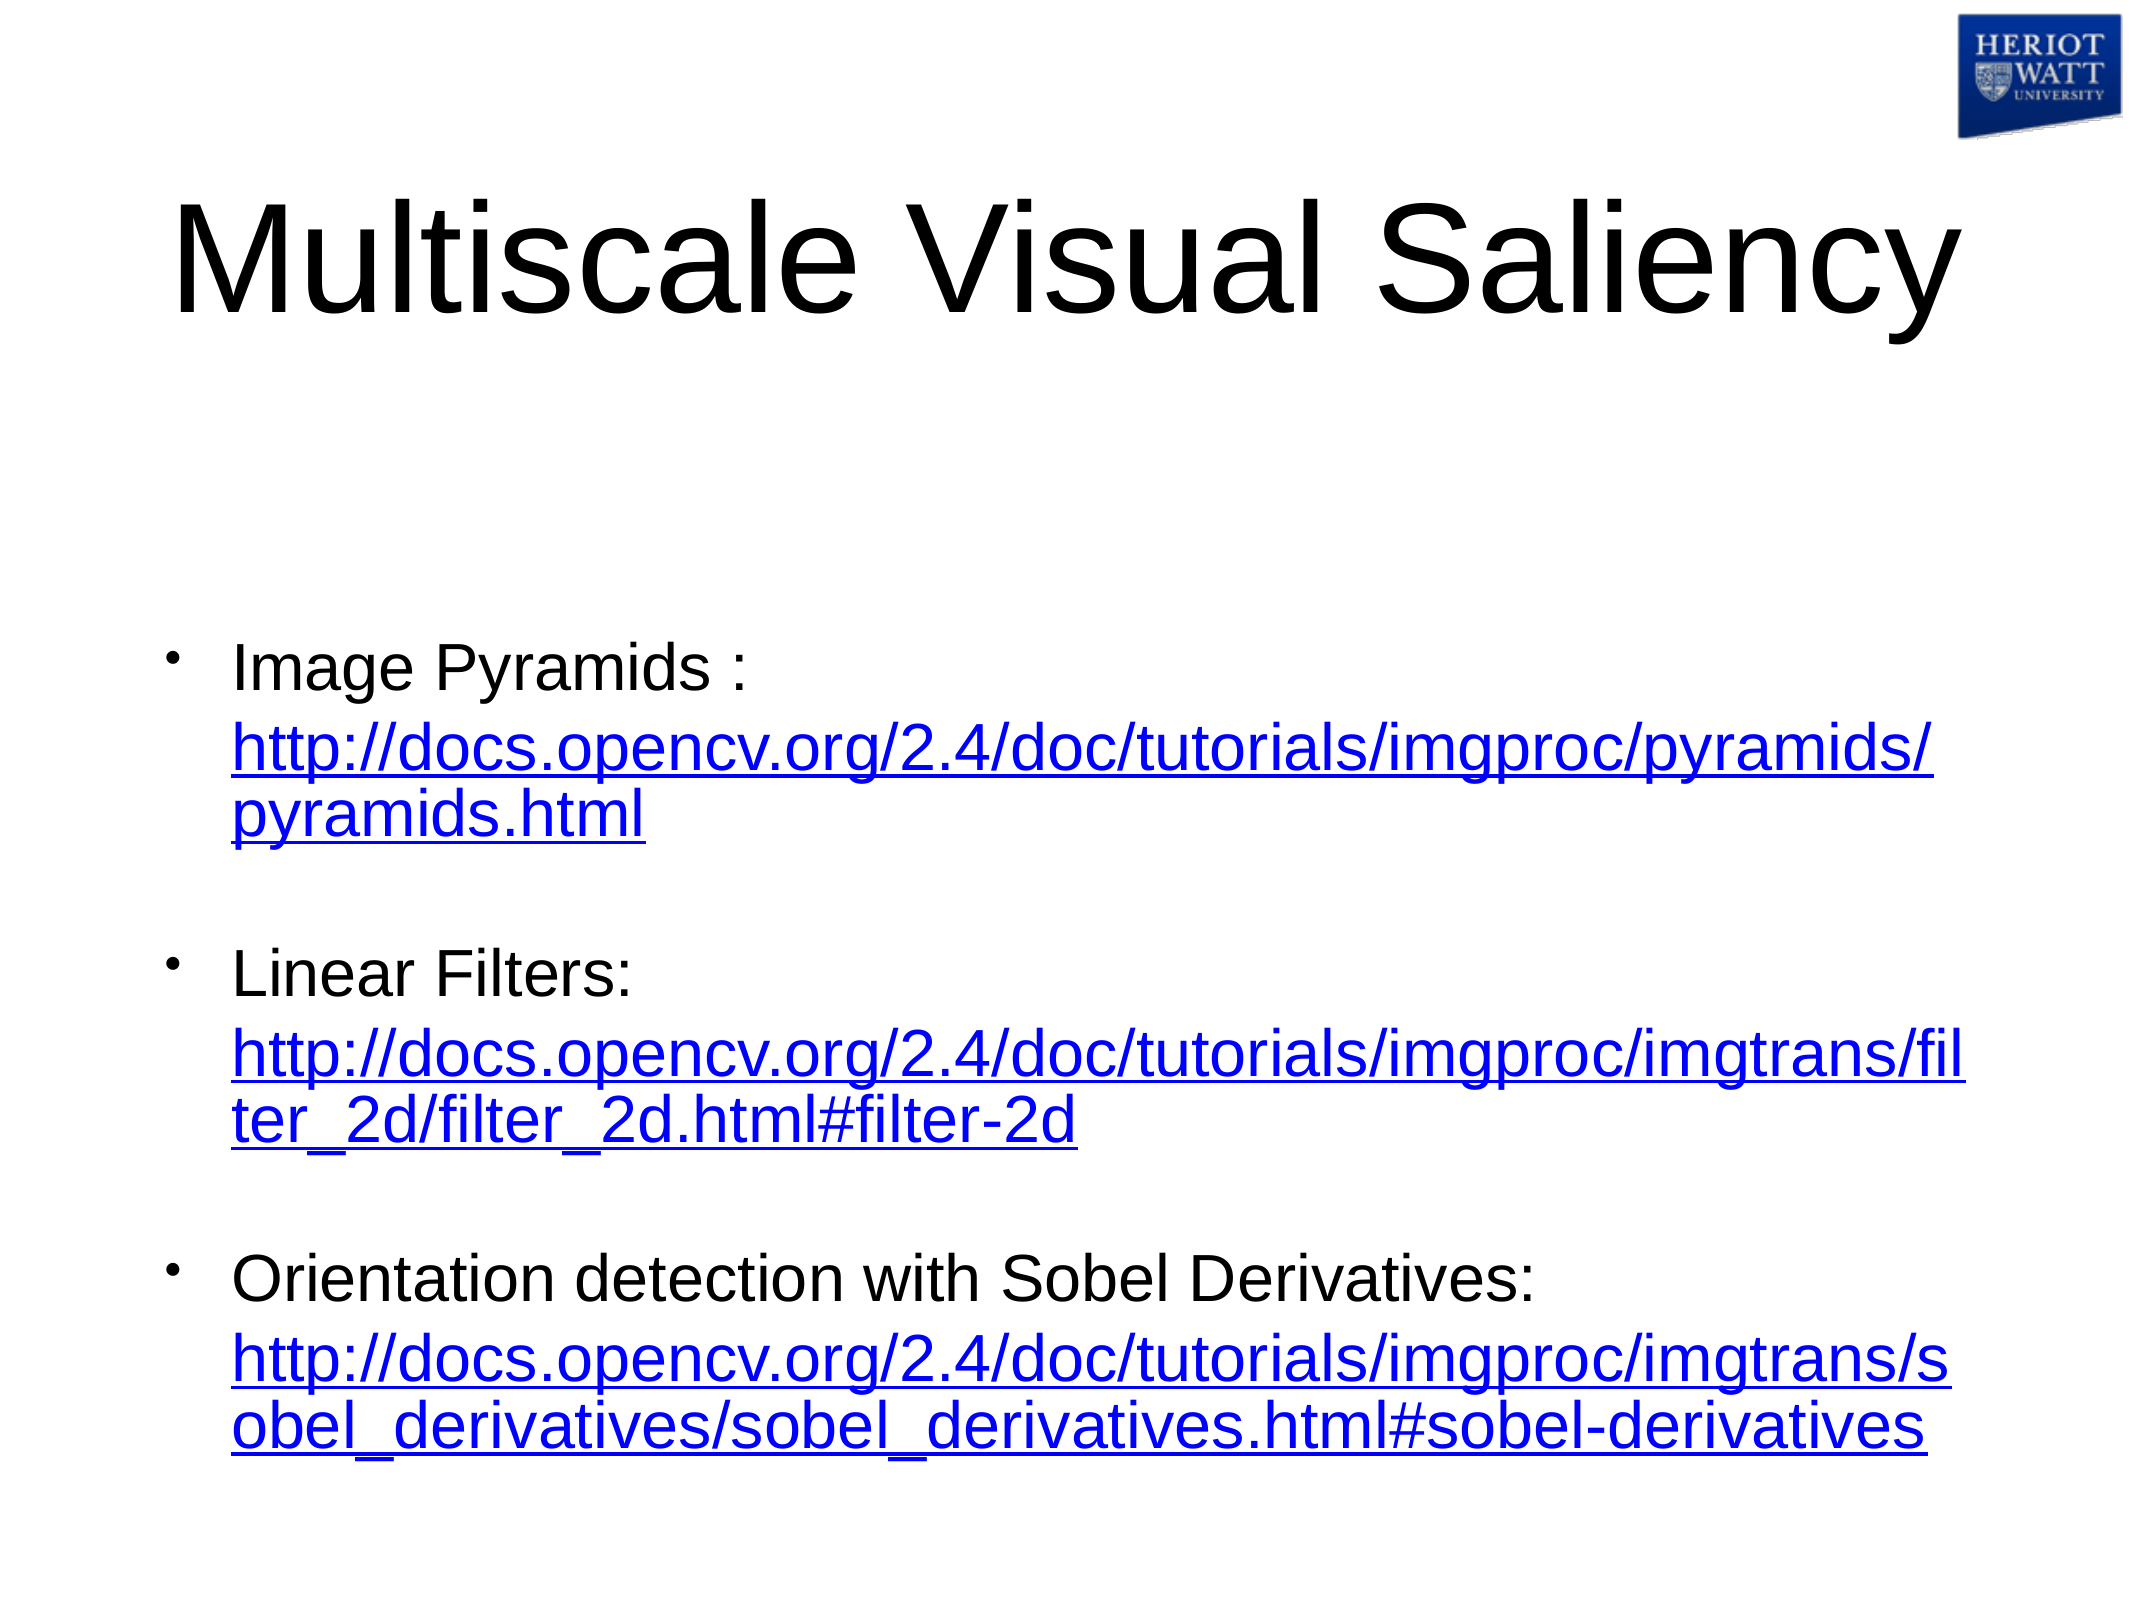

# Multiscale Visual Saliency
Image Pyramids :
http://docs.opencv.org/2.4/doc/tutorials/imgproc/pyramids/pyramids.html
Linear Filters:
http://docs.opencv.org/2.4/doc/tutorials/imgproc/imgtrans/filter_2d/filter_2d.html#filter-2d
Orientation detection with Sobel Derivatives:
http://docs.opencv.org/2.4/doc/tutorials/imgproc/imgtrans/sobel_derivatives/sobel_derivatives.html#sobel-derivatives